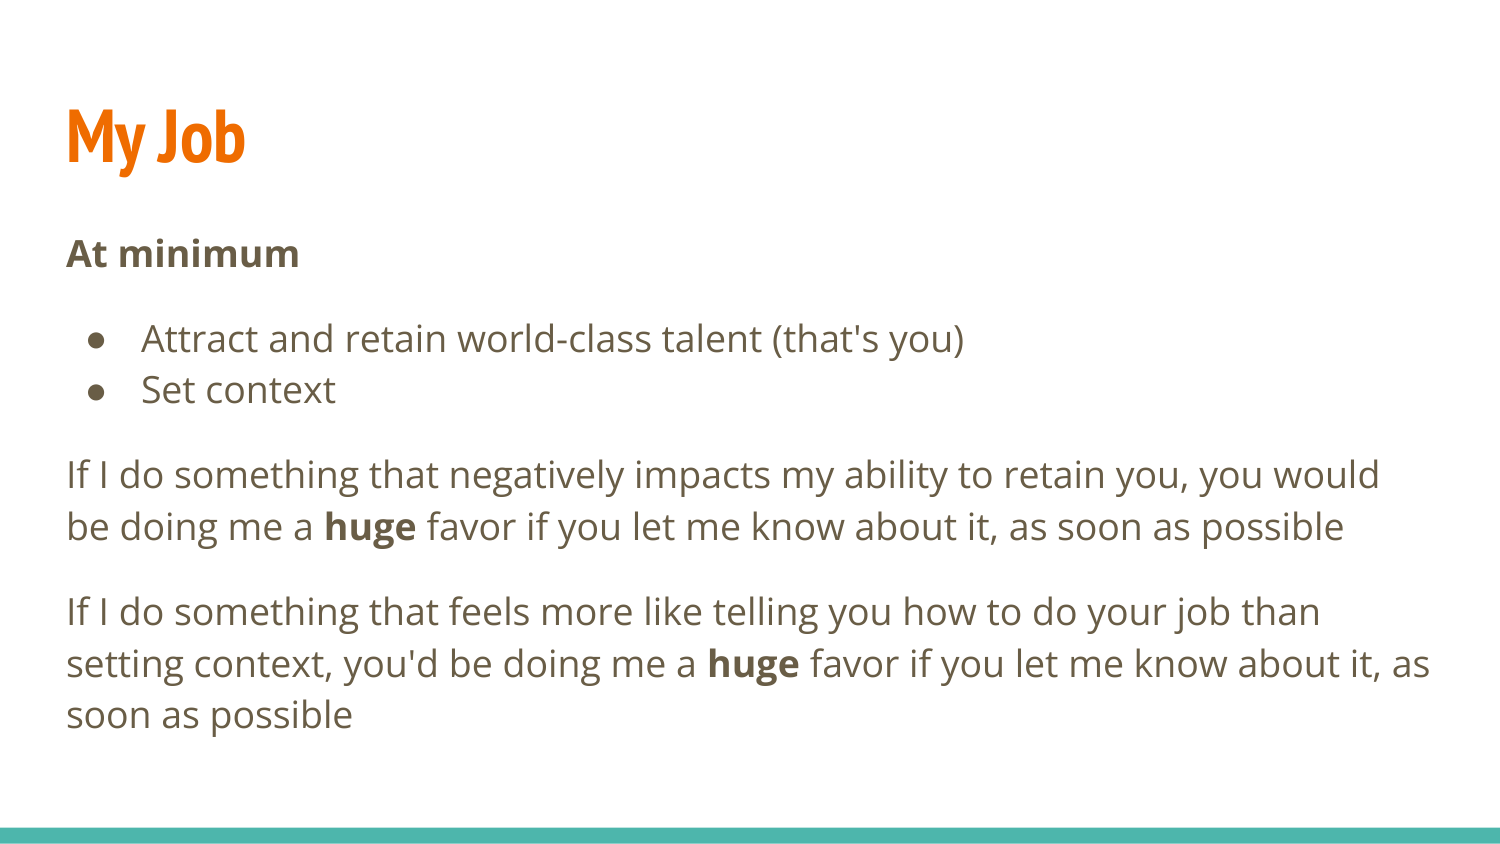

# My Job
At minimum
Attract and retain world-class talent (that's you)
Set context
If I do something that negatively impacts my ability to retain you, you would be doing me a huge favor if you let me know about it, as soon as possible
If I do something that feels more like telling you how to do your job than setting context, you'd be doing me a huge favor if you let me know about it, as soon as possible